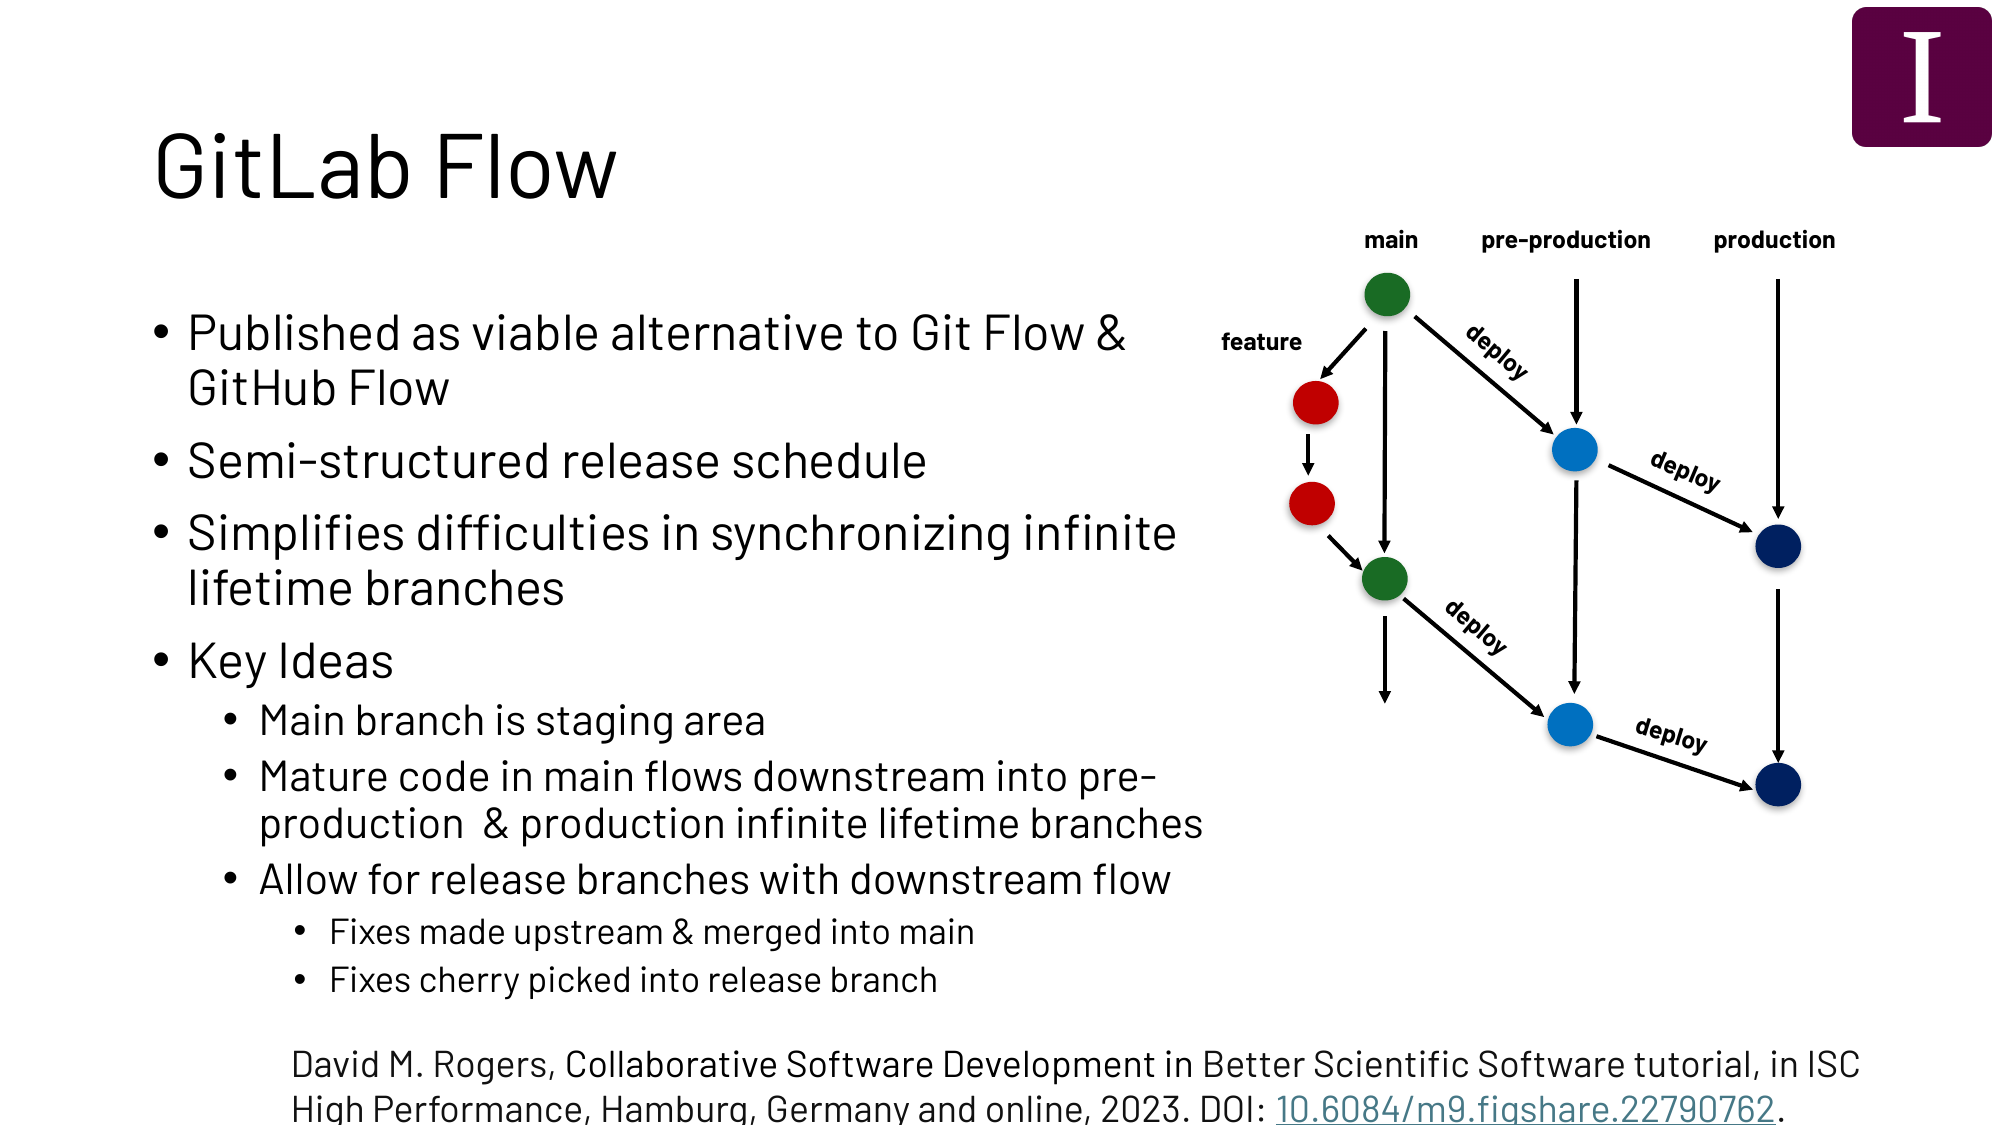

# GitLab Flow
  main
  pre-production
  production

  feature
 deploy

 deploy

 deploy

 deploy

Published as viable alternative to Git Flow & GitHub Flow
Semi-structured release schedule
Simplifies difficulties in synchronizing infinite lifetime branches
Key Ideas
Main branch is staging area
Mature code in main flows downstream into pre-production  & production infinite lifetime branches
Allow for release branches with downstream flow
Fixes made upstream & merged into main
Fixes cherry picked into release branch

David M. Rogers, Collaborative Software Development in Better Scientific Software tutorial, in ISC High Performance, Hamburg, Germany and online, 2023. DOI: 10.6084/m9.figshare.22790762.